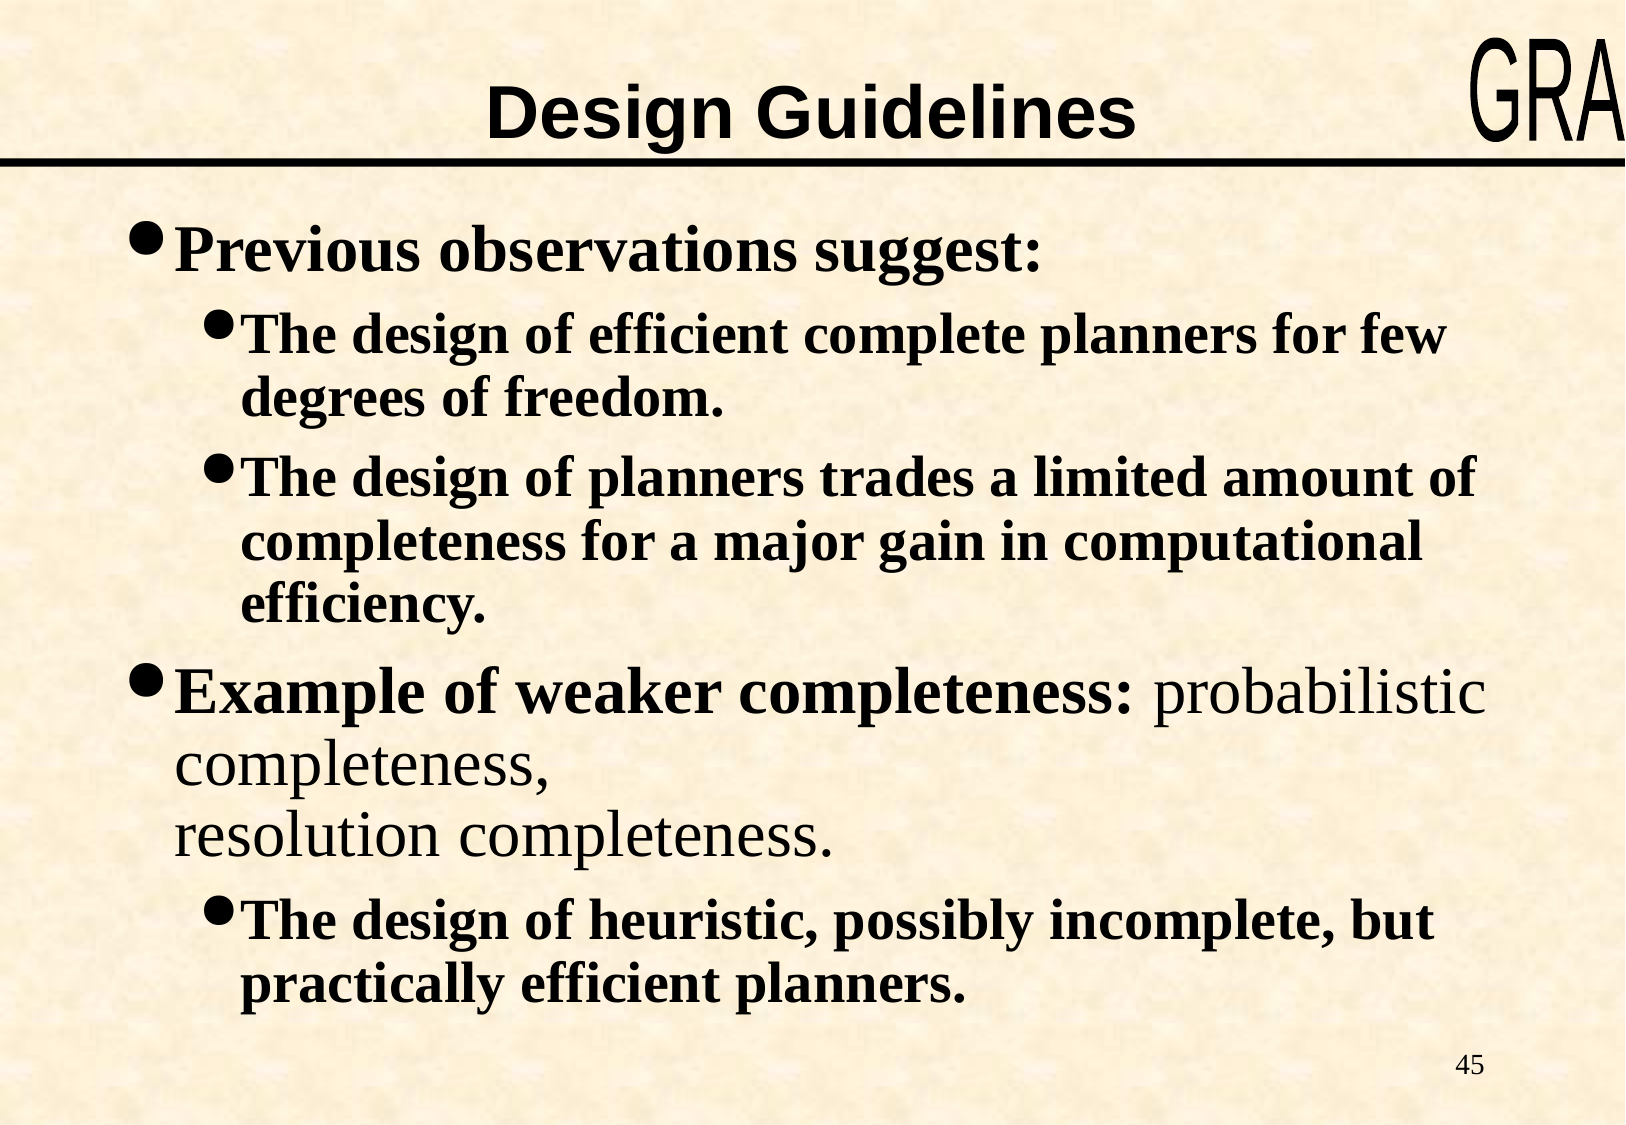

# Design Guidelines
Previous observations suggest:
The design of efficient complete planners for few degrees of freedom.
The design of planners trades a limited amount of completeness for a major gain in computational efficiency.
Example of weaker completeness: probabilistic completeness,
resolution completeness.
The design of heuristic, possibly incomplete, but practically efficient planners.
45